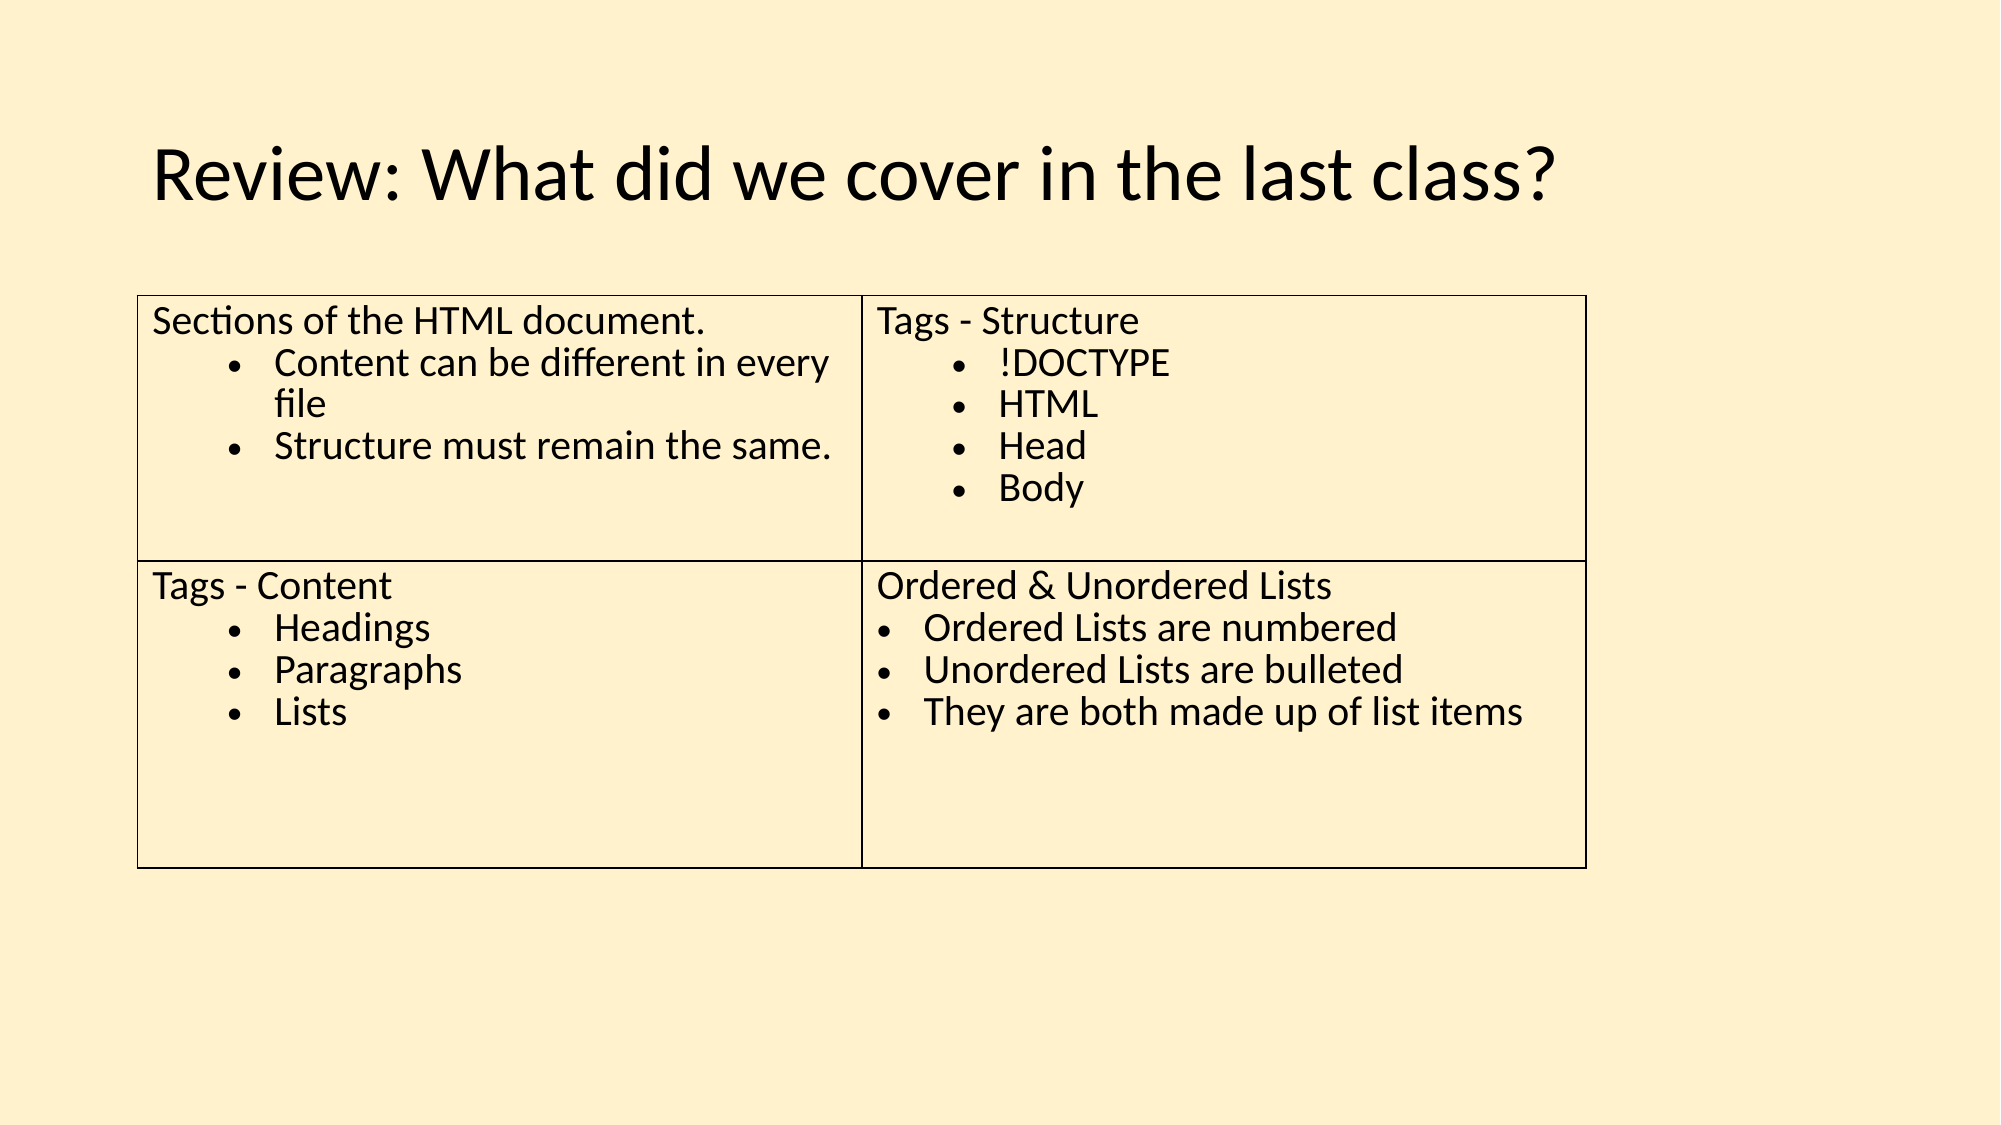

# Review: What did we cover in the last class?
| Sections of the HTML document. Content can be different in every file Structure must remain the same. | Tags - Structure !DOCTYPE HTML Head Body |
| --- | --- |
| Tags - Content Headings Paragraphs Lists | Ordered & Unordered Lists Ordered Lists are numbered Unordered Lists are bulleted They are both made up of list items |